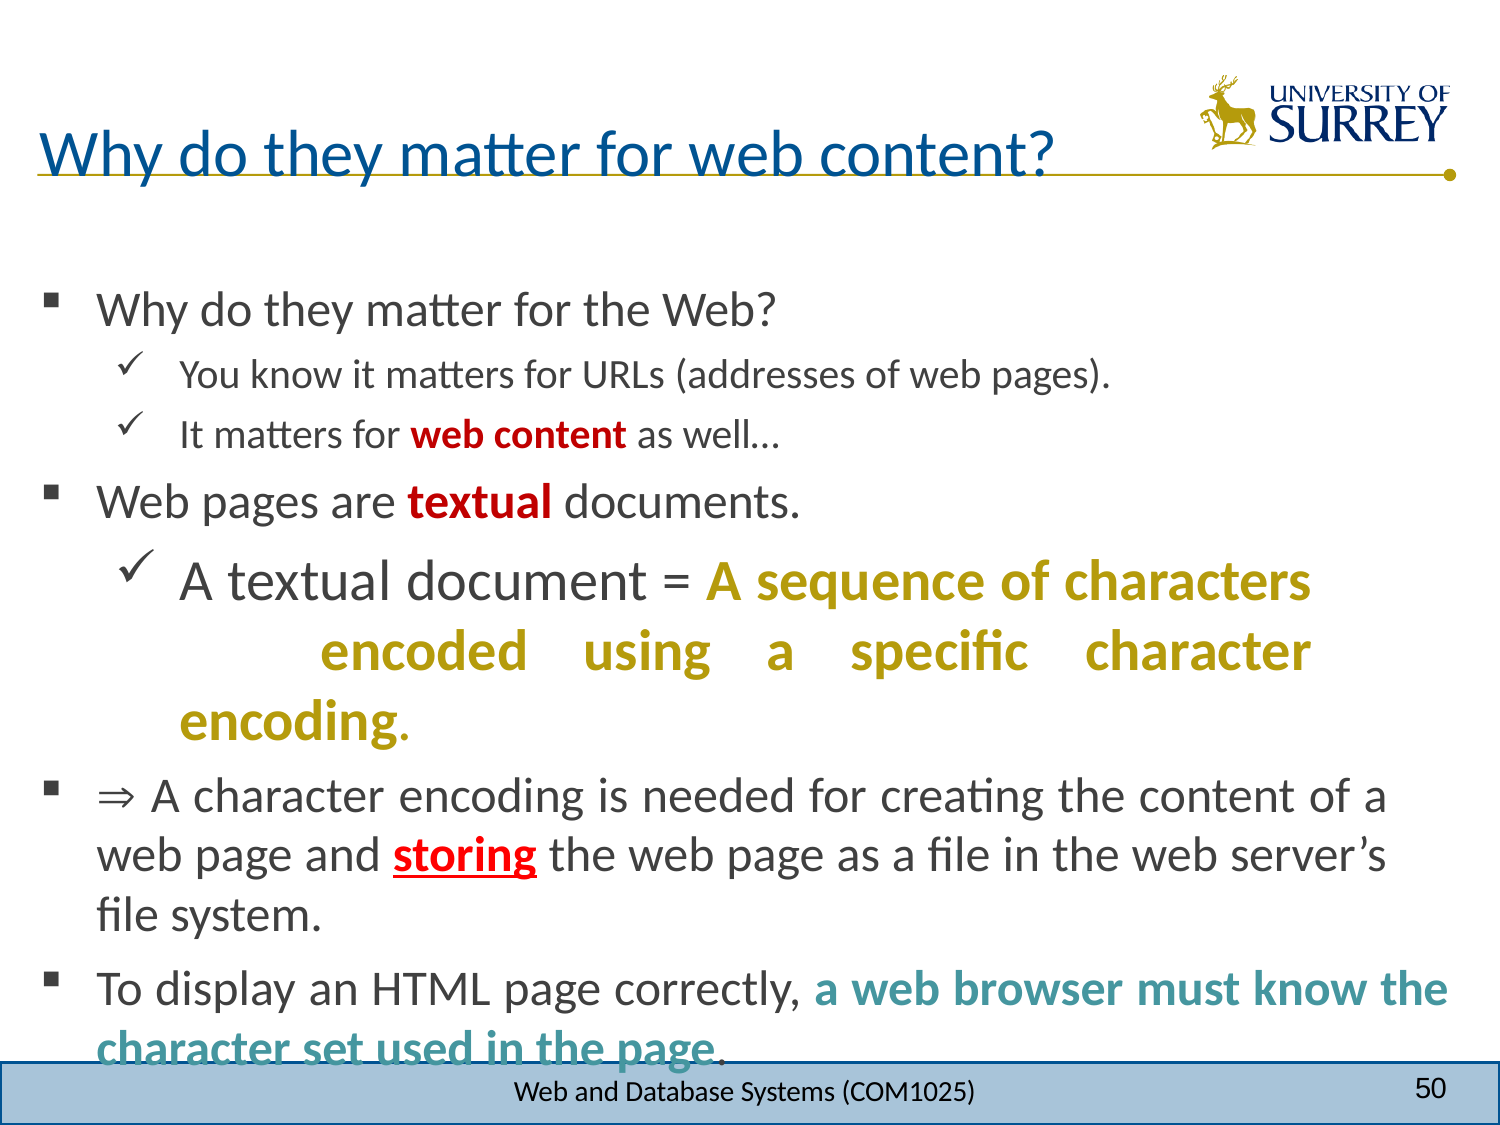

# Why do they matter for web content?
Why do they matter for the Web?
You know it matters for URLs (addresses of web pages).
It matters for web content as well…
Web pages are textual documents.
A textual document = A sequence of characters 	encoded using a specific character encoding.
⇒ A character encoding is needed for creating the content of a web page and storing the web page as a file in the web server’s file system.
To display an HTML page correctly, a web browser must know the character set used in the page.
50
Web and Database Systems (COM1025)